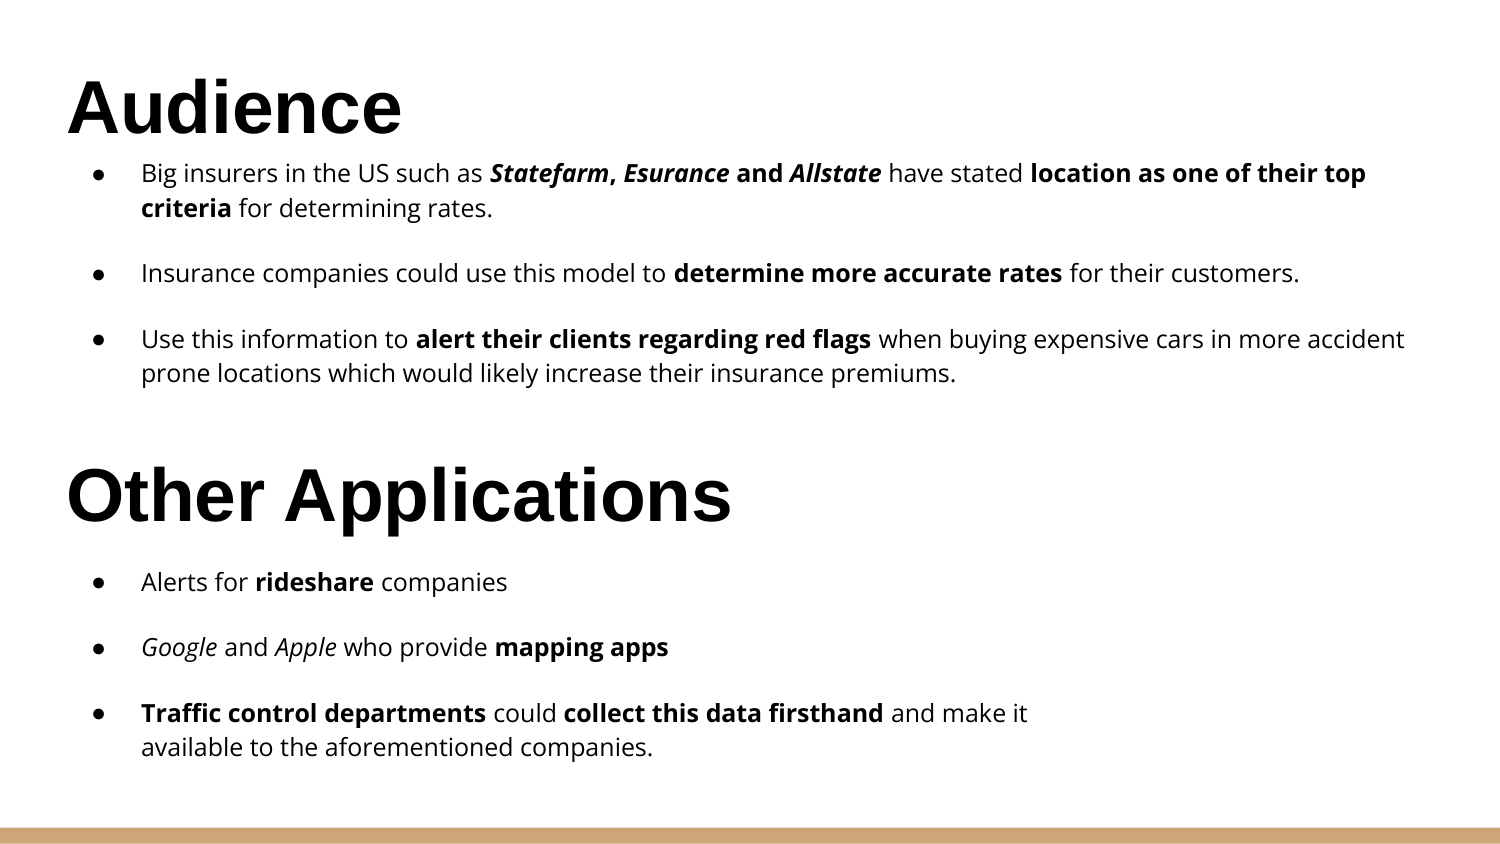

# Audience
Big insurers in the US such as Statefarm, Esurance and Allstate have stated location as one of their top criteria for determining rates.

Insurance companies could use this model to determine more accurate rates for their customers.

Use this information to alert their clients regarding red flags when buying expensive cars in more accident prone locations which would likely increase their insurance premiums.
Other Applications
Alerts for rideshare companies

Google and Apple who provide mapping apps

Traffic control departments could collect this data firsthand and make it available to the aforementioned companies.